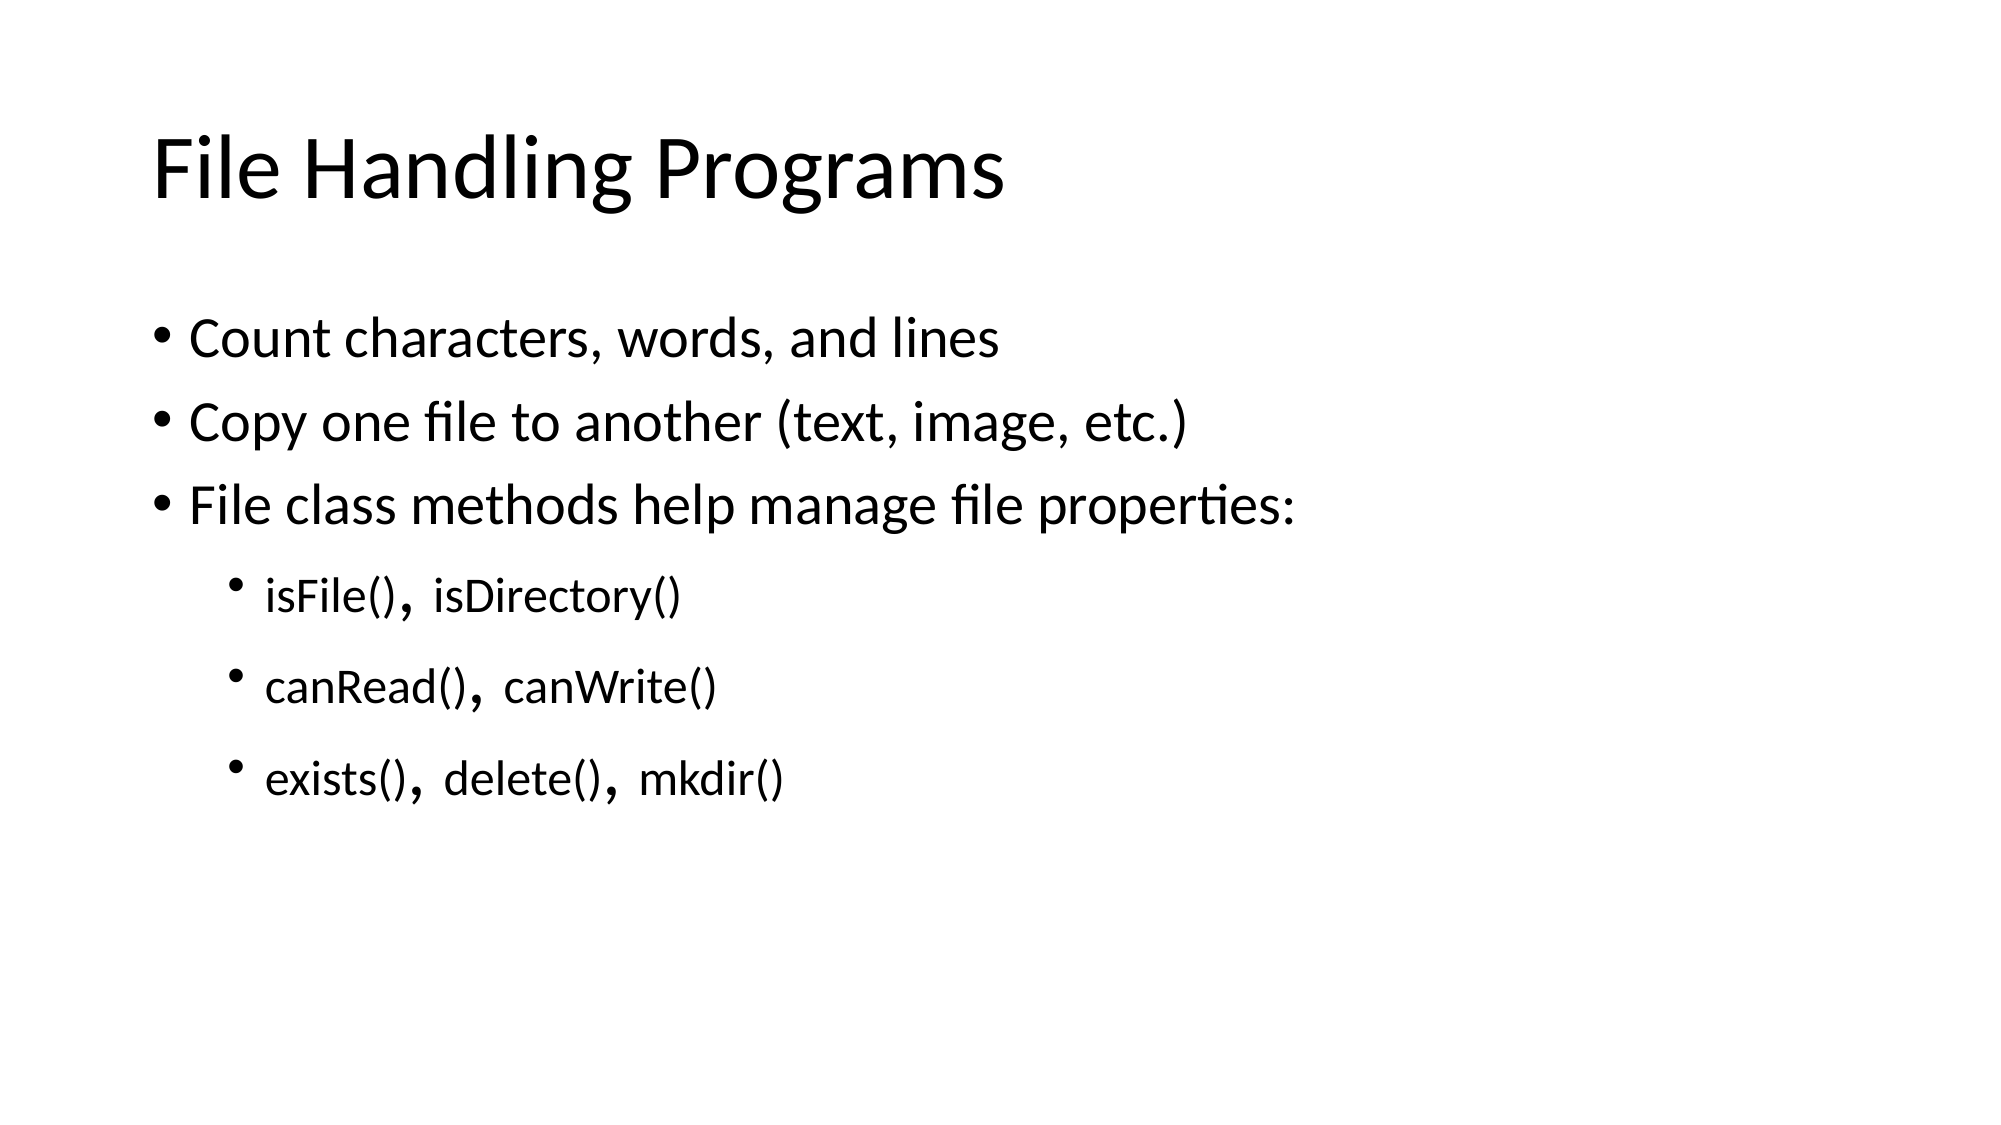

# File Handling Programs
Count characters, words, and lines
Copy one file to another (text, image, etc.)
File class methods help manage file properties:
isFile(), isDirectory()
canRead(), canWrite()
exists(), delete(), mkdir()